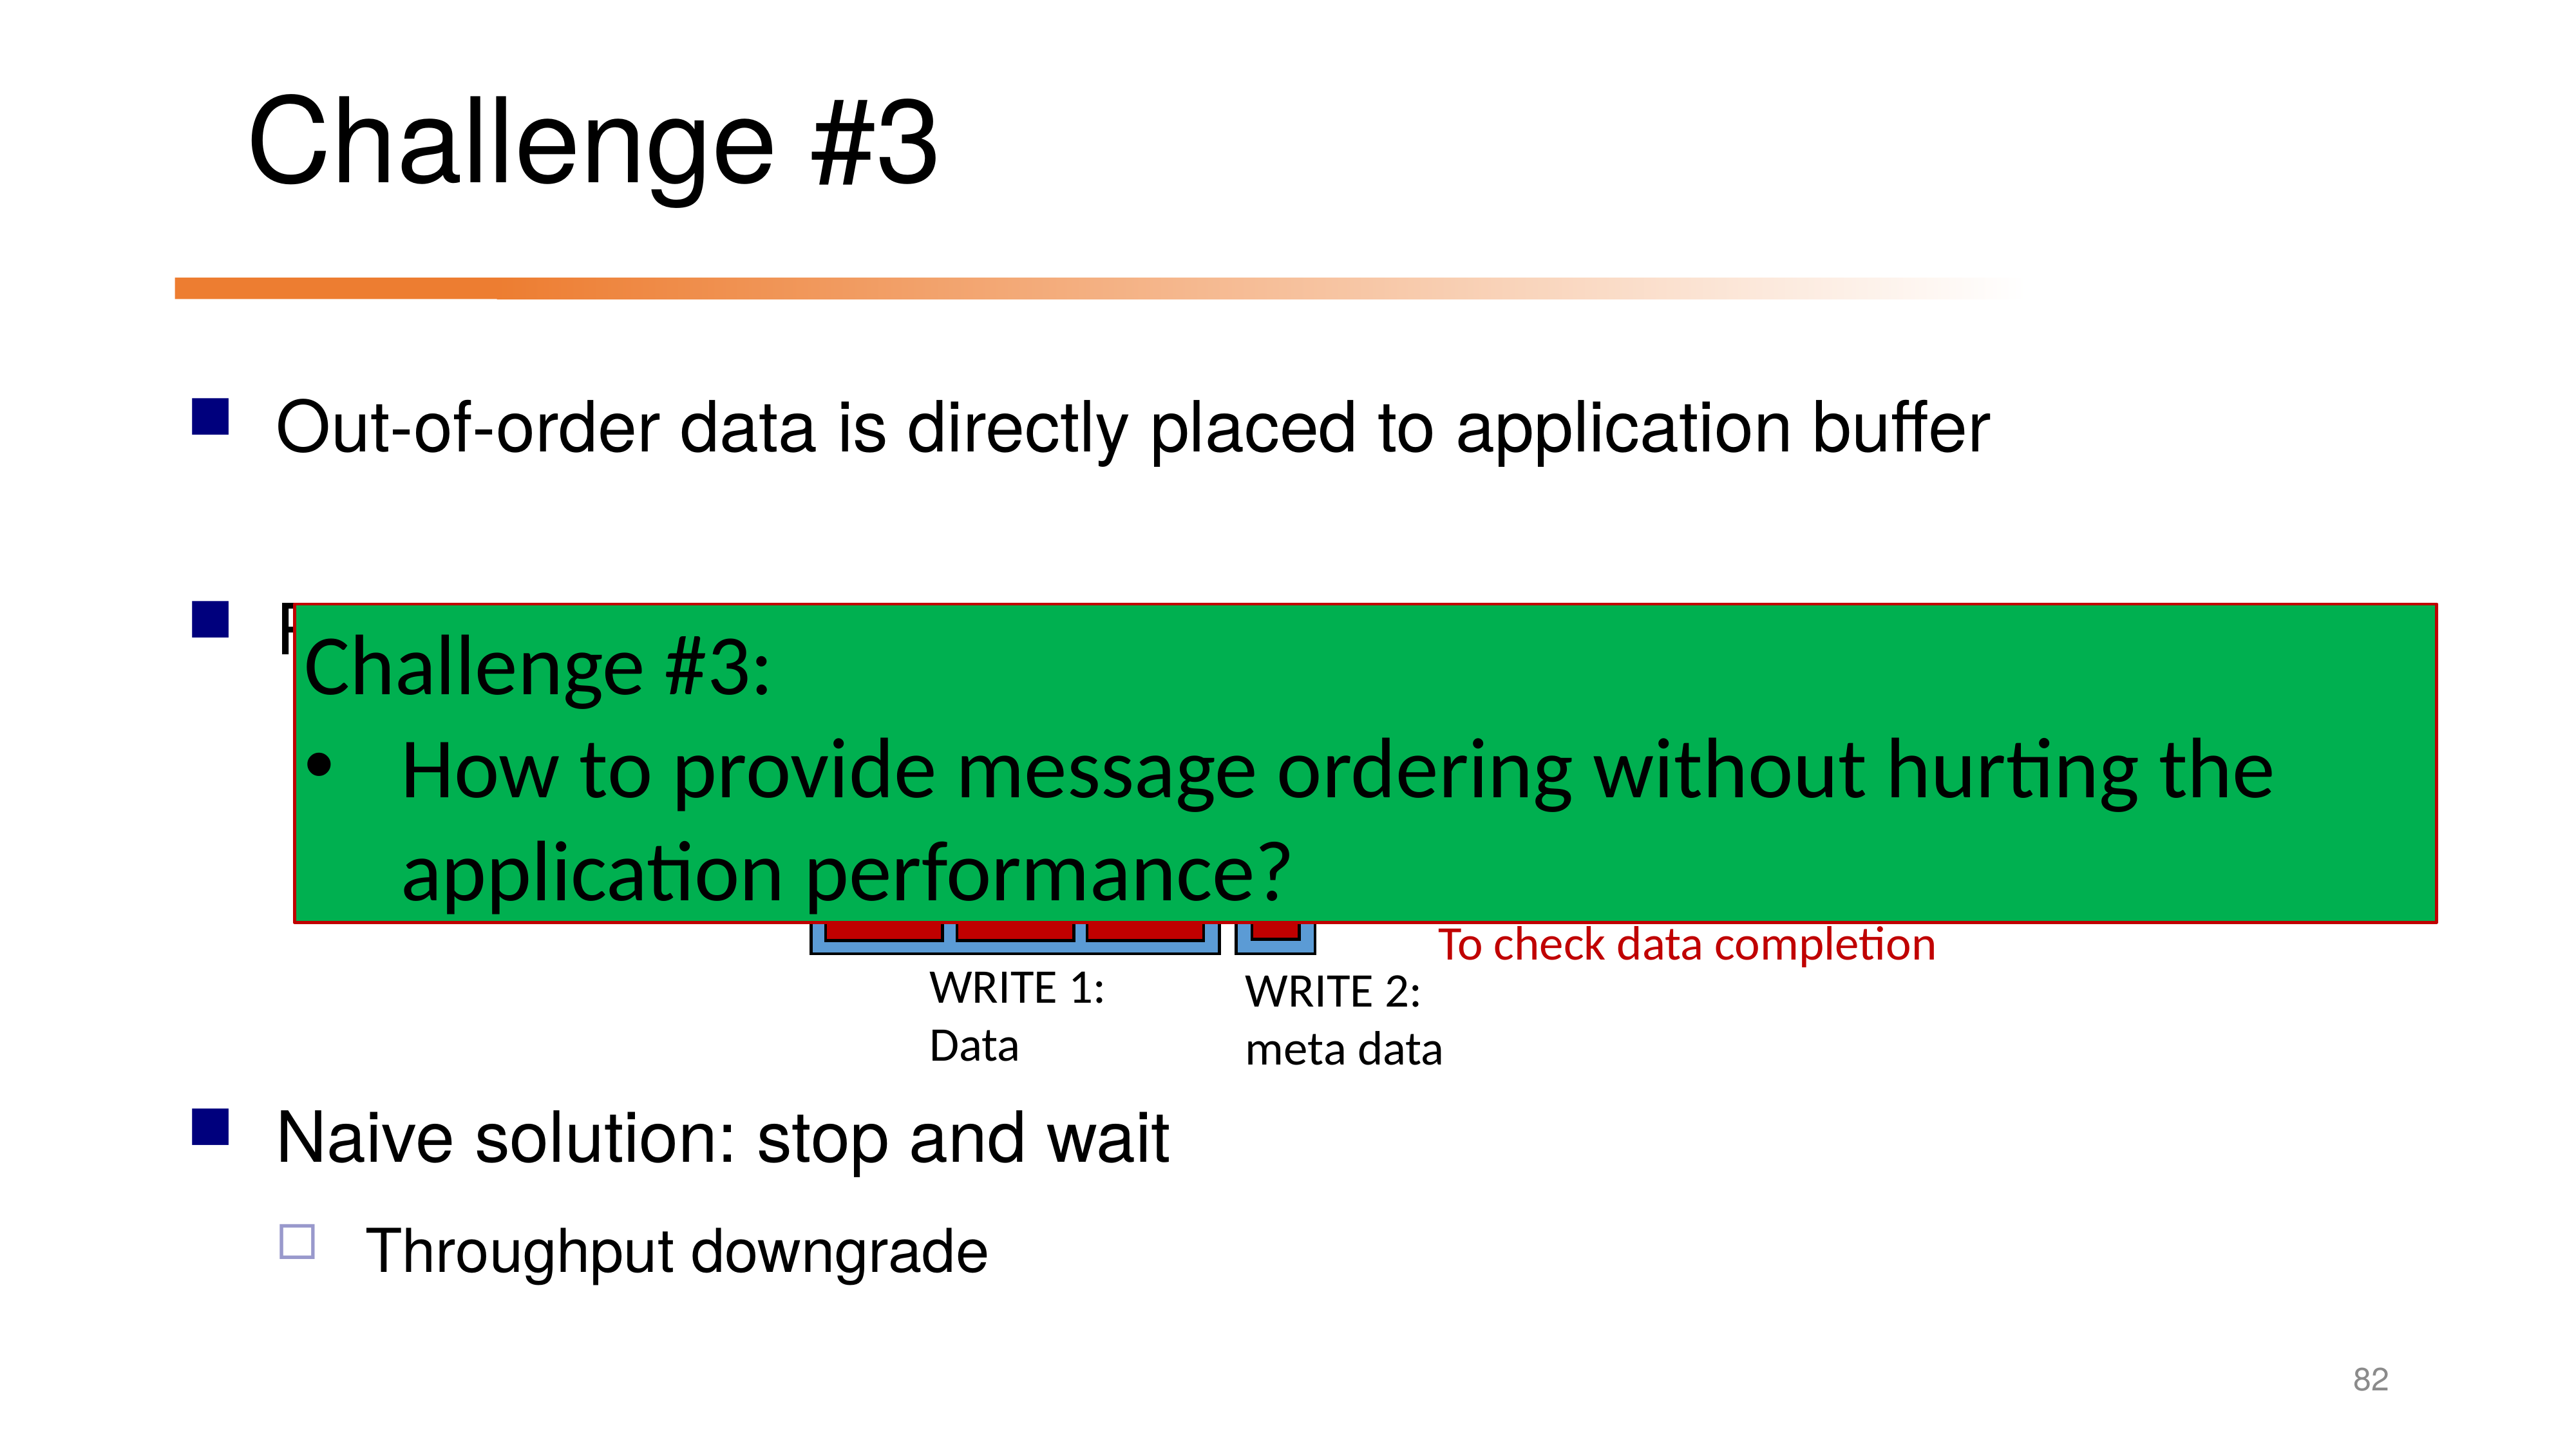

# Challenge #3
Out-of-order data is directly placed to application buffer

Problem: application logic may assume messages in-order delivery

Naive solution: stop and wait
Throughput downgrade

Challenge #3:
How to provide message ordering without hurting the application performance?
Message 1
Message 2

Application poll on meta data
To check data completion

WRITE 1: Data
WRITE 2: meta data
82